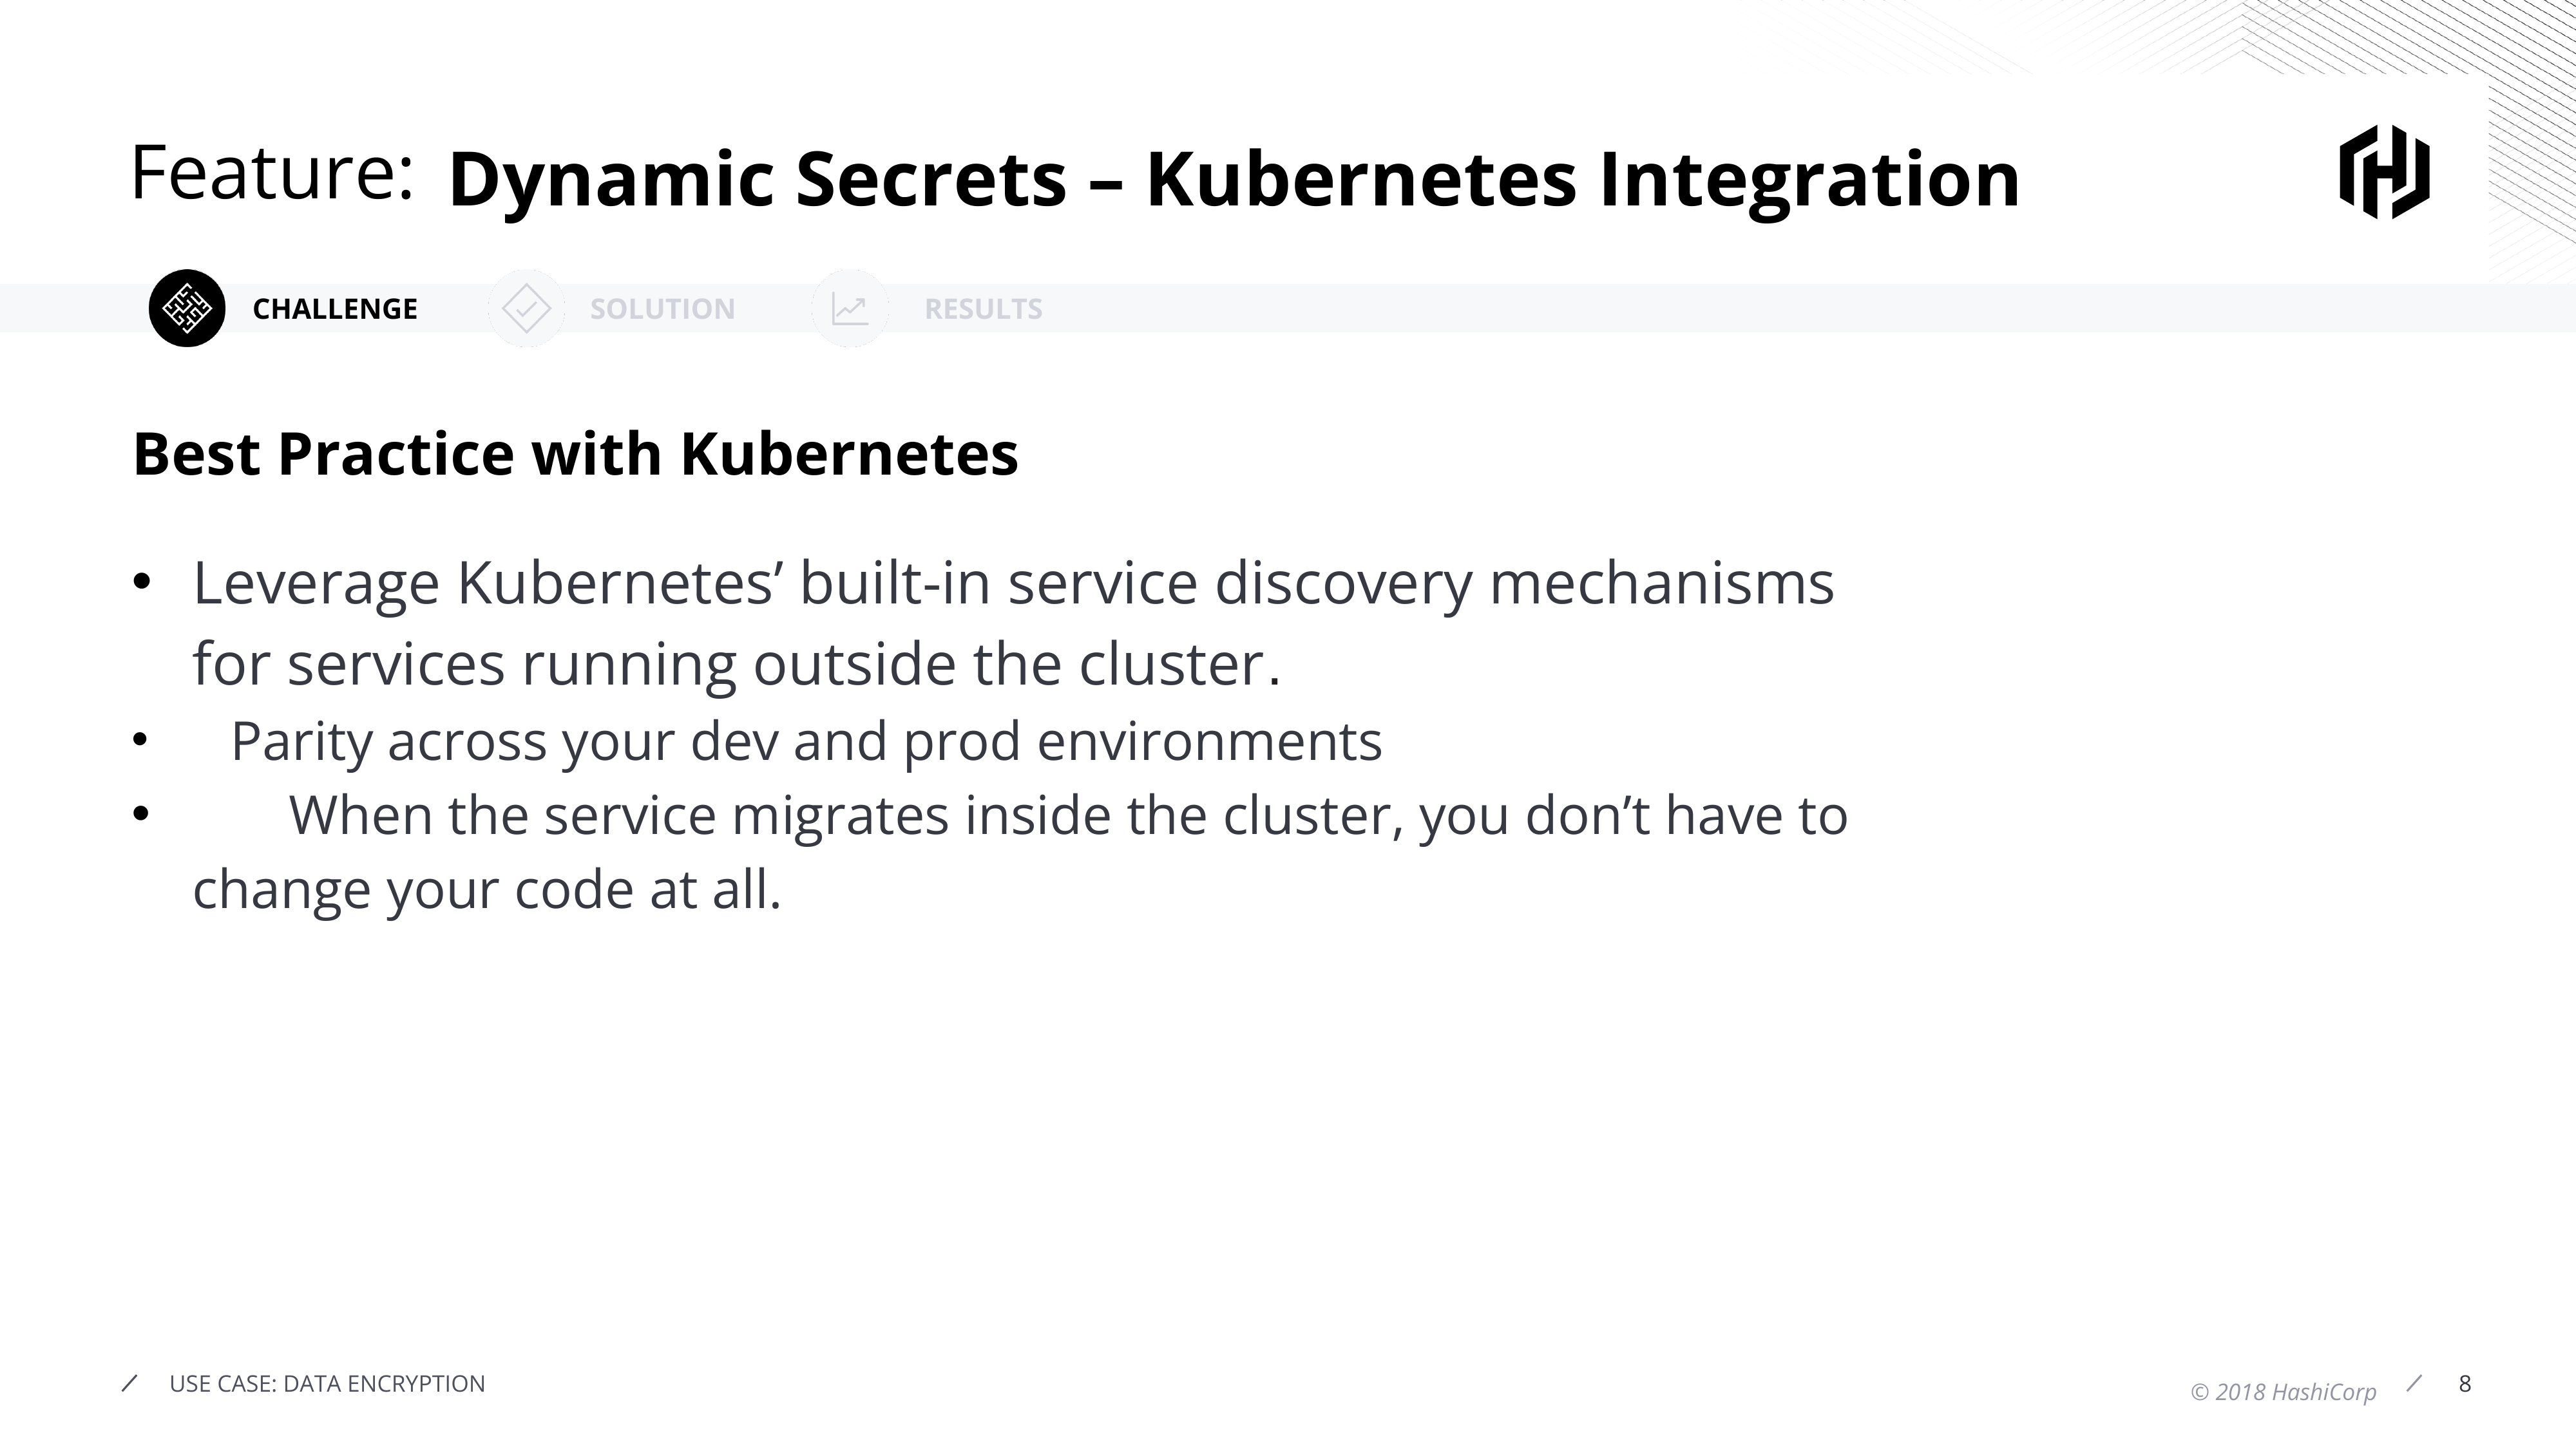

Dynamic Secrets – Kubernetes Integration
Best Practice with Kubernetes
Leverage Kubernetes’ built-in service discovery mechanisms for services running outside the cluster.
   Parity across your dev and prod environments
	When the service migrates inside the cluster, you don’t have to change your code at all.

8
USE CASE: DATA ENCRYPTION